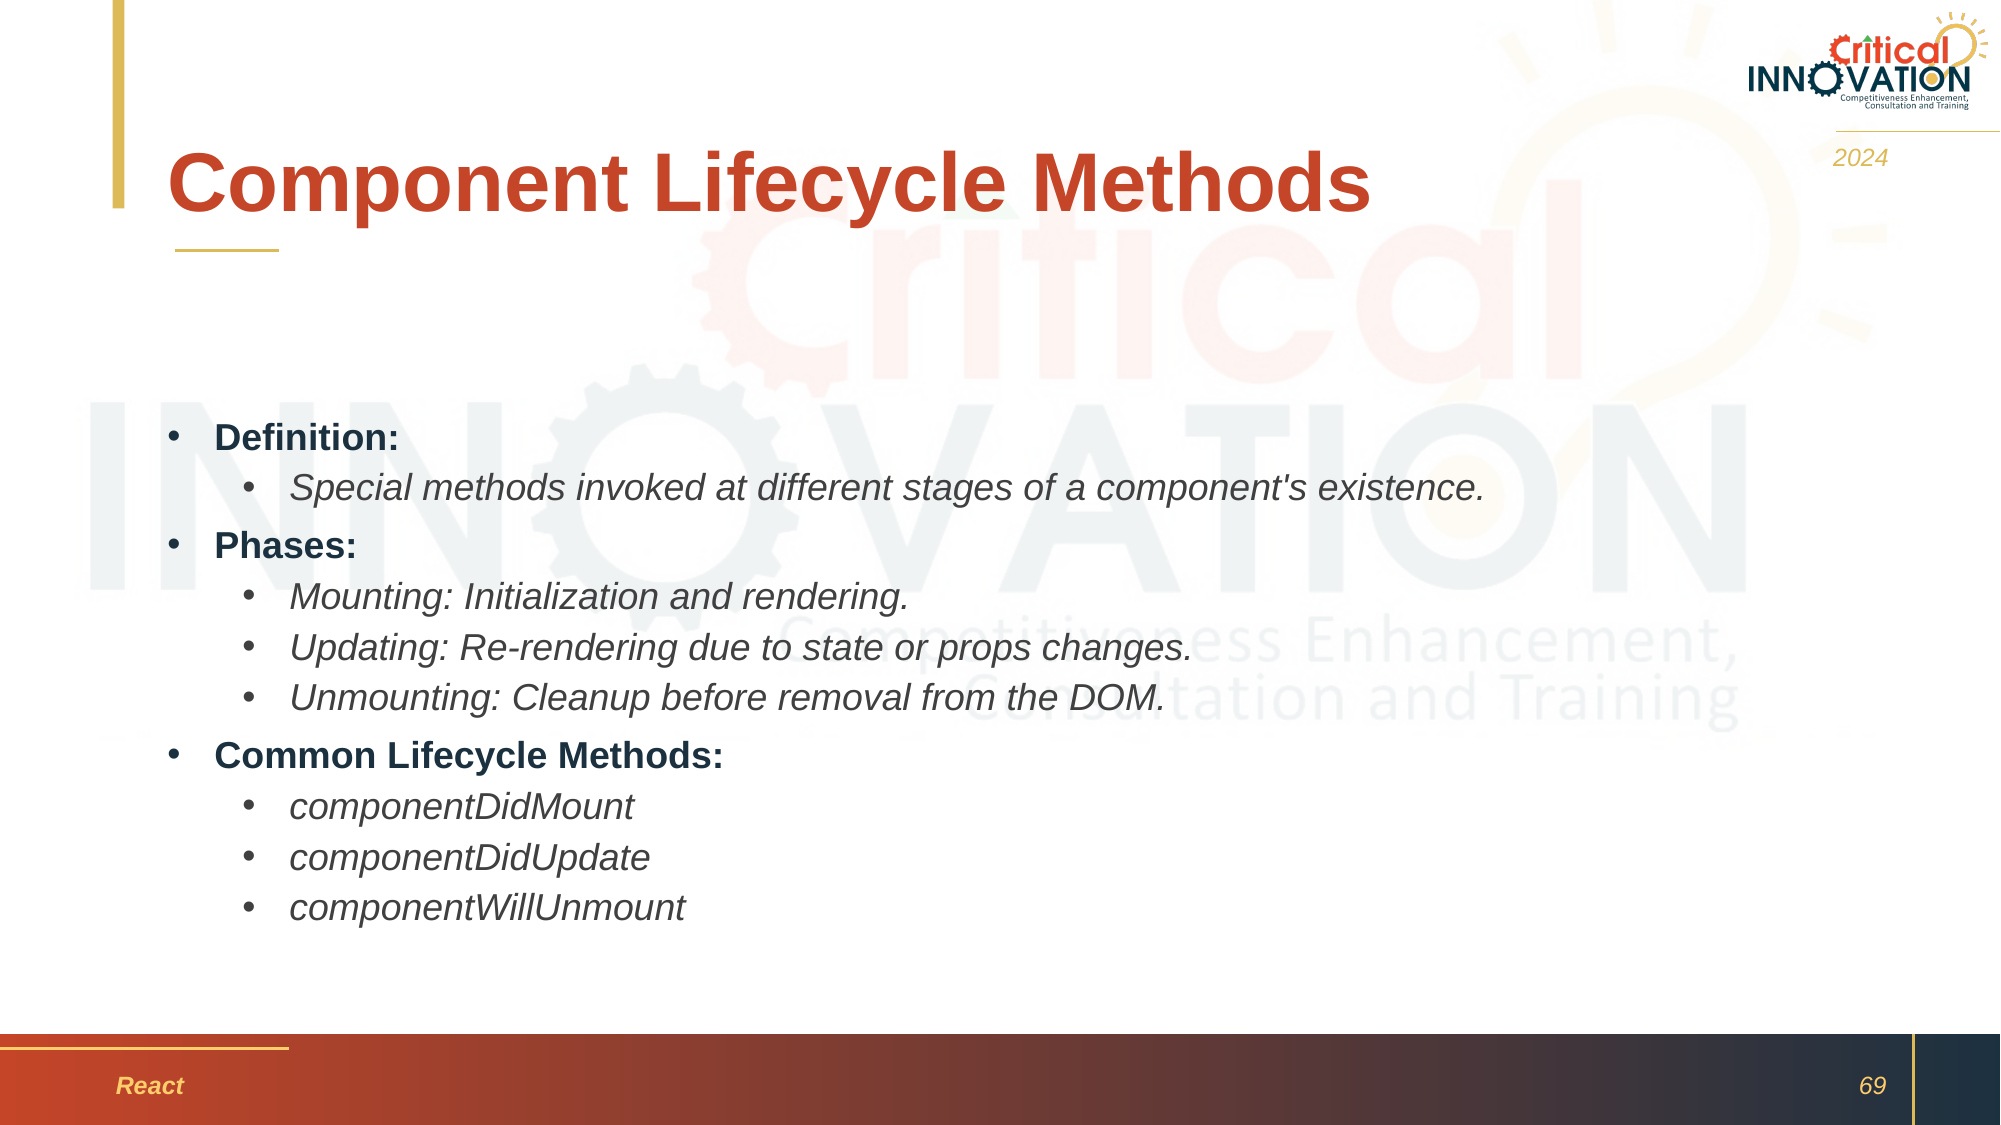

# Component Lifecycle Methods
2024

Definition:
Special methods invoked at different stages of a component's existence.
Phases:
Mounting: Initialization and rendering.
Updating: Re-rendering due to state or props changes.
Unmounting: Cleanup before removal from the DOM.
Common Lifecycle Methods:
componentDidMount
componentDidUpdate
componentWillUnmount
React
69